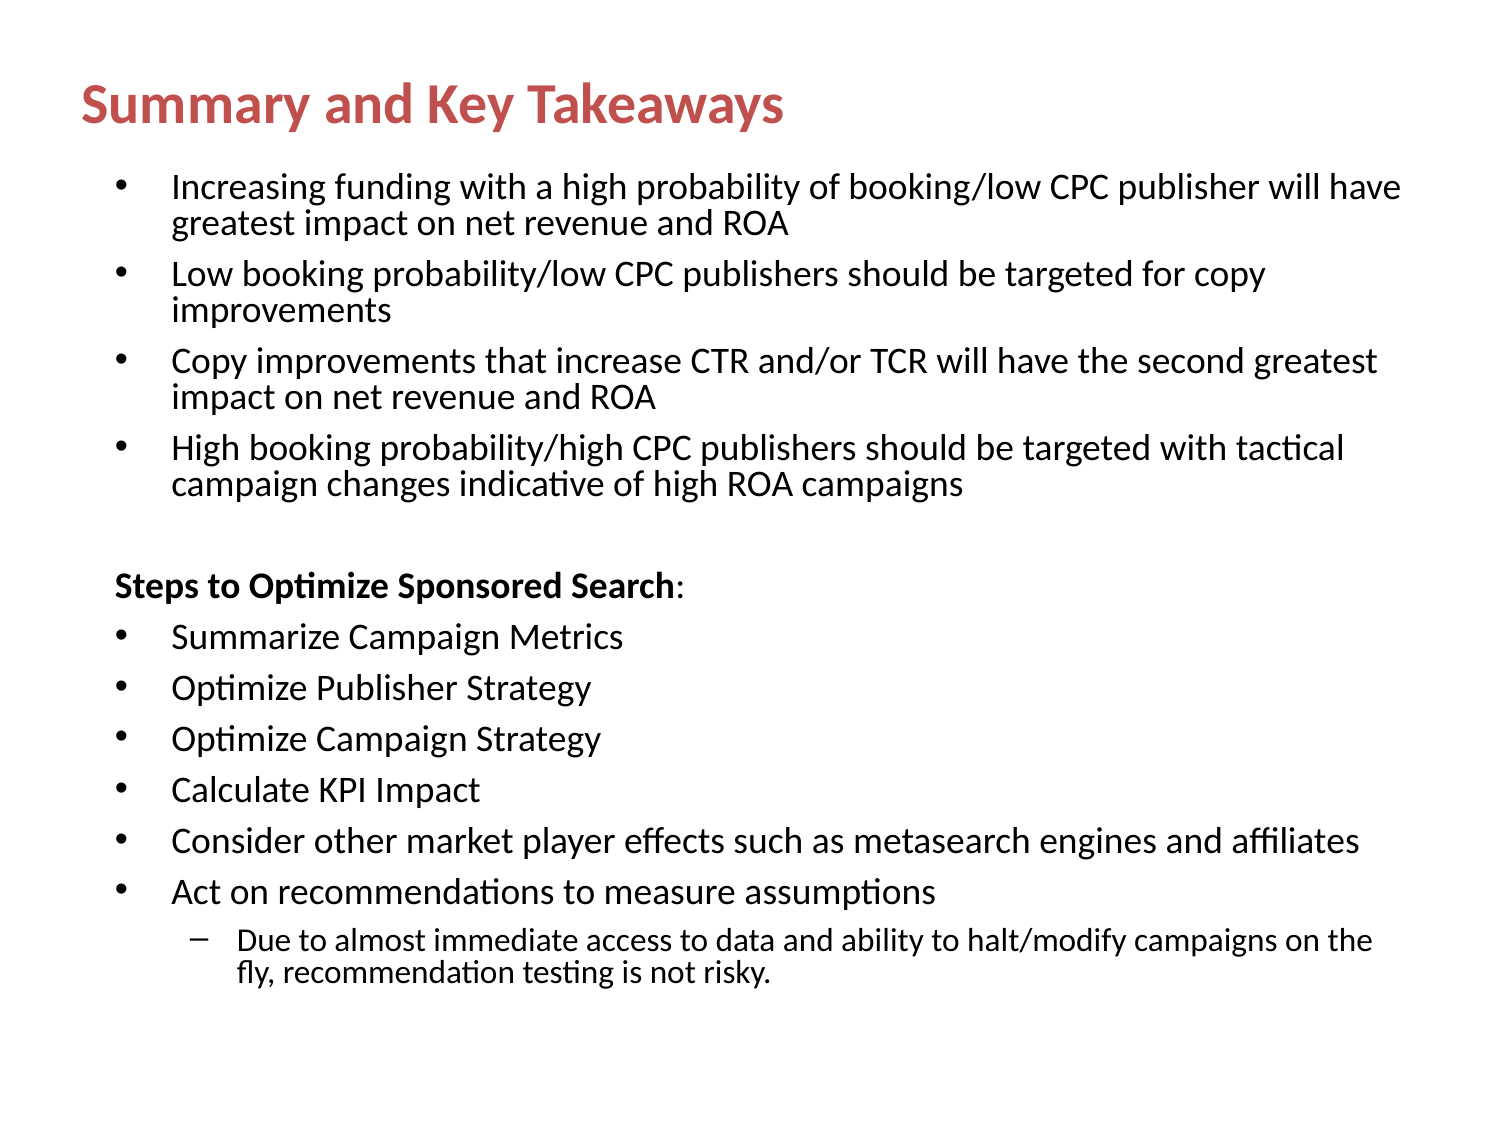

# Summary and Key Takeaways
Increasing funding with a high probability of booking/low CPC publisher will have greatest impact on net revenue and ROA
Low booking probability/low CPC publishers should be targeted for copy improvements
Copy improvements that increase CTR and/or TCR will have the second greatest impact on net revenue and ROA
High booking probability/high CPC publishers should be targeted with tactical campaign changes indicative of high ROA campaigns

Steps to Optimize Sponsored Search:
Summarize Campaign Metrics
Optimize Publisher Strategy
Optimize Campaign Strategy
Calculate KPI Impact
Consider other market player effects such as metasearch engines and affiliates
Act on recommendations to measure assumptions
Due to almost immediate access to data and ability to halt/modify campaigns on the fly, recommendation testing is not risky.